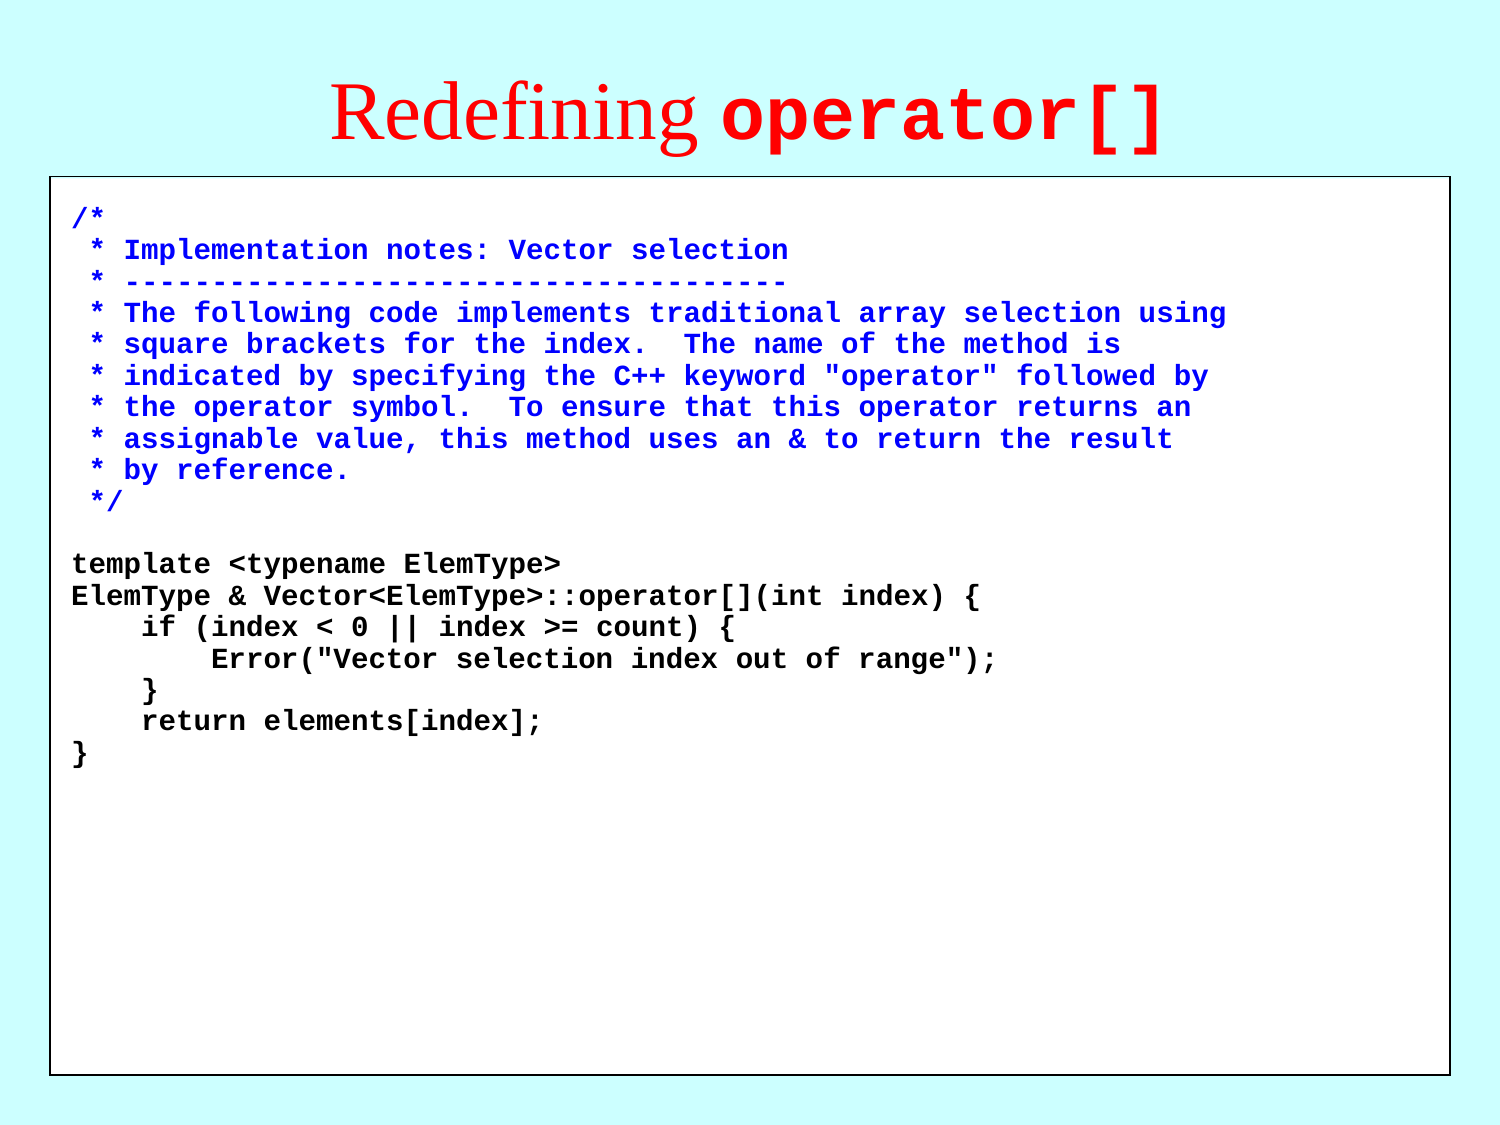

# Redefining operator[]

/*
 * Implementation notes: Vector selection
 * --------------------------------------
 * The following code implements traditional array selection using
 * square brackets for the index.  The name of the method is
 * indicated by specifying the C++ keyword "operator" followed by
 * the operator symbol.  To ensure that this operator returns an
 * assignable value, this method uses an & to return the result
 * by reference.
 */

template <typename ElemType>
ElemType & Vector<ElemType>::operator[](int index) {
    if (index < 0 || index >= count) {
        Error("Vector selection index out of range");
    }
    return elements[index];
}